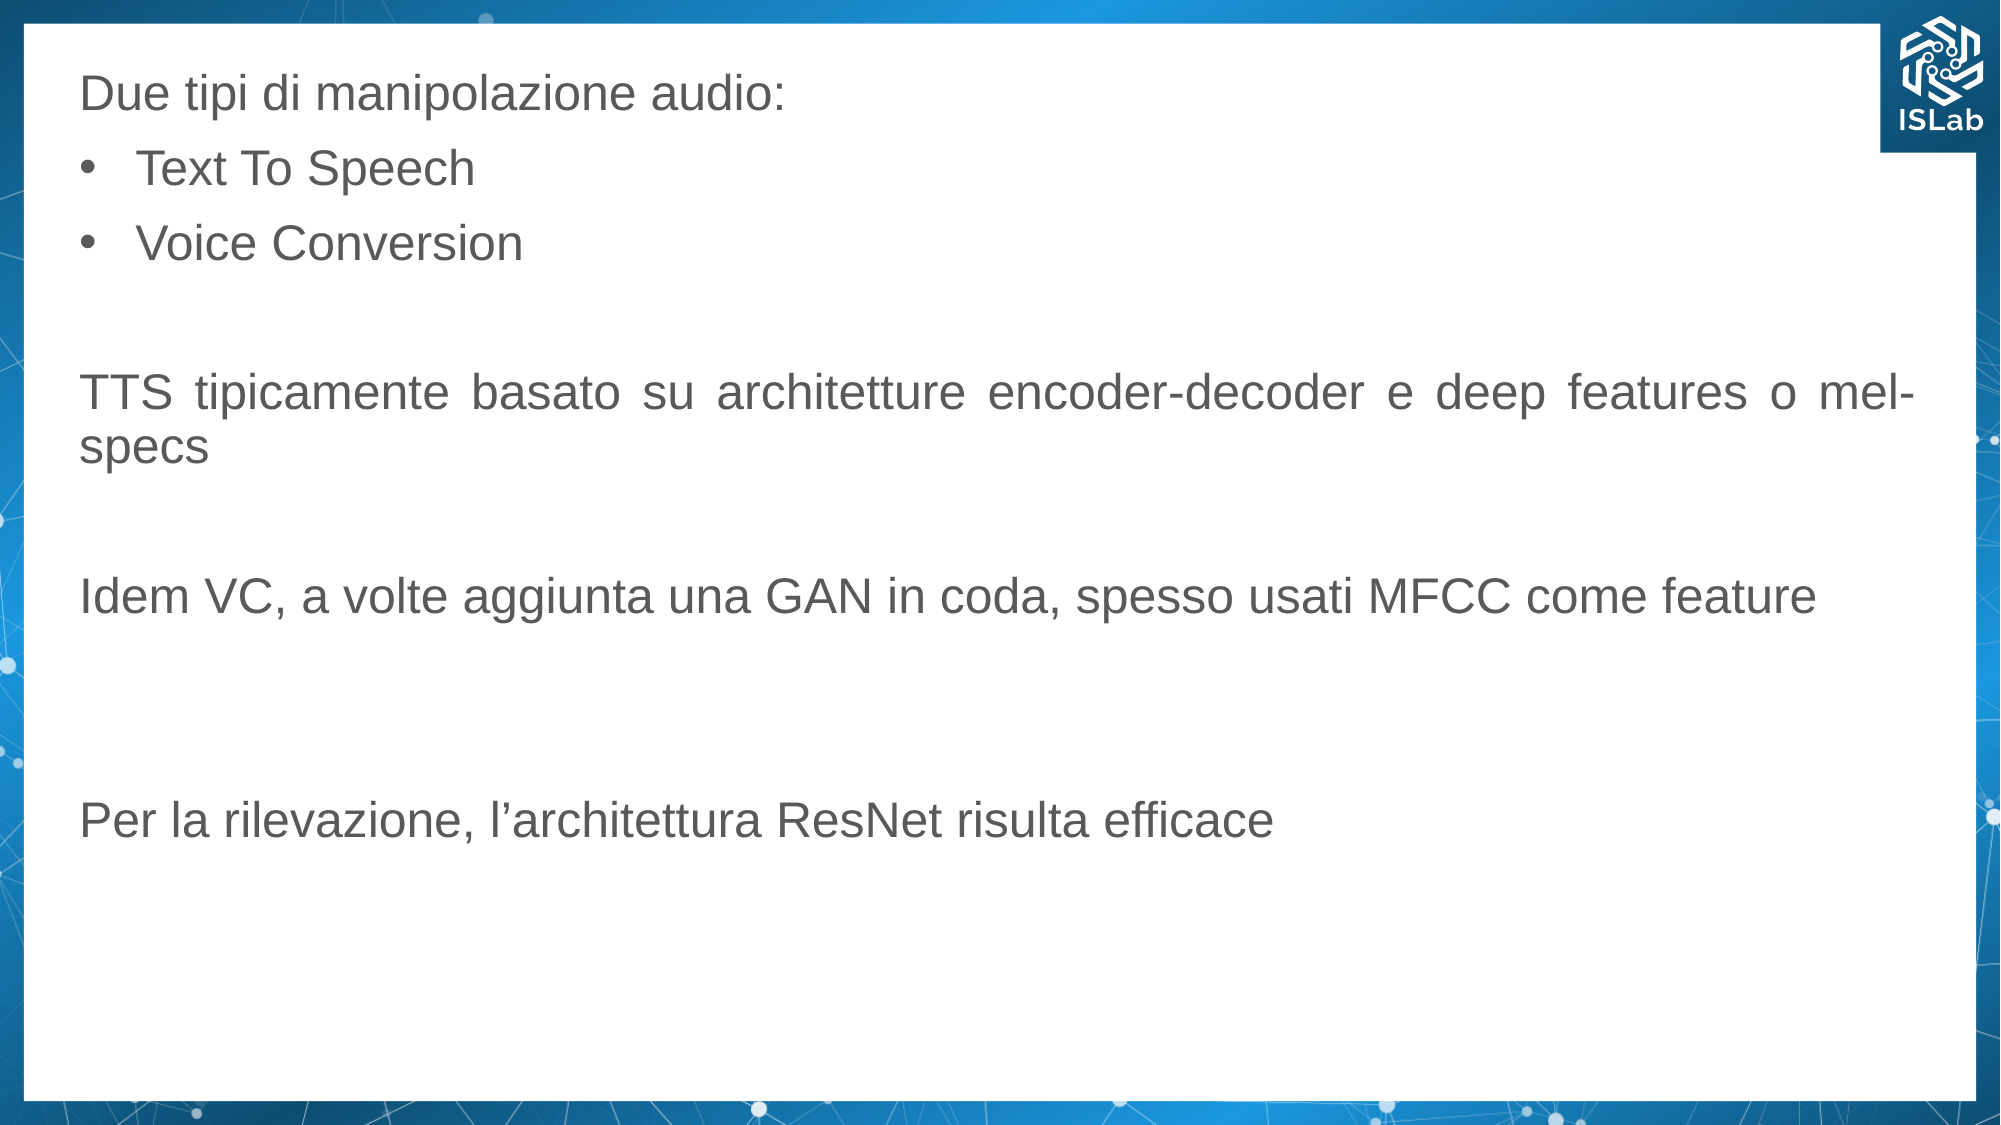

Due tipi di manipolazione audio:
Text To Speech
Voice Conversion

TTS tipicamente basato su architetture encoder-decoder e deep features o mel-specs

Idem VC, a volte aggiunta una GAN in coda, spesso usati MFCC come feature

Per la rilevazione, l’architettura ResNet risulta efficace